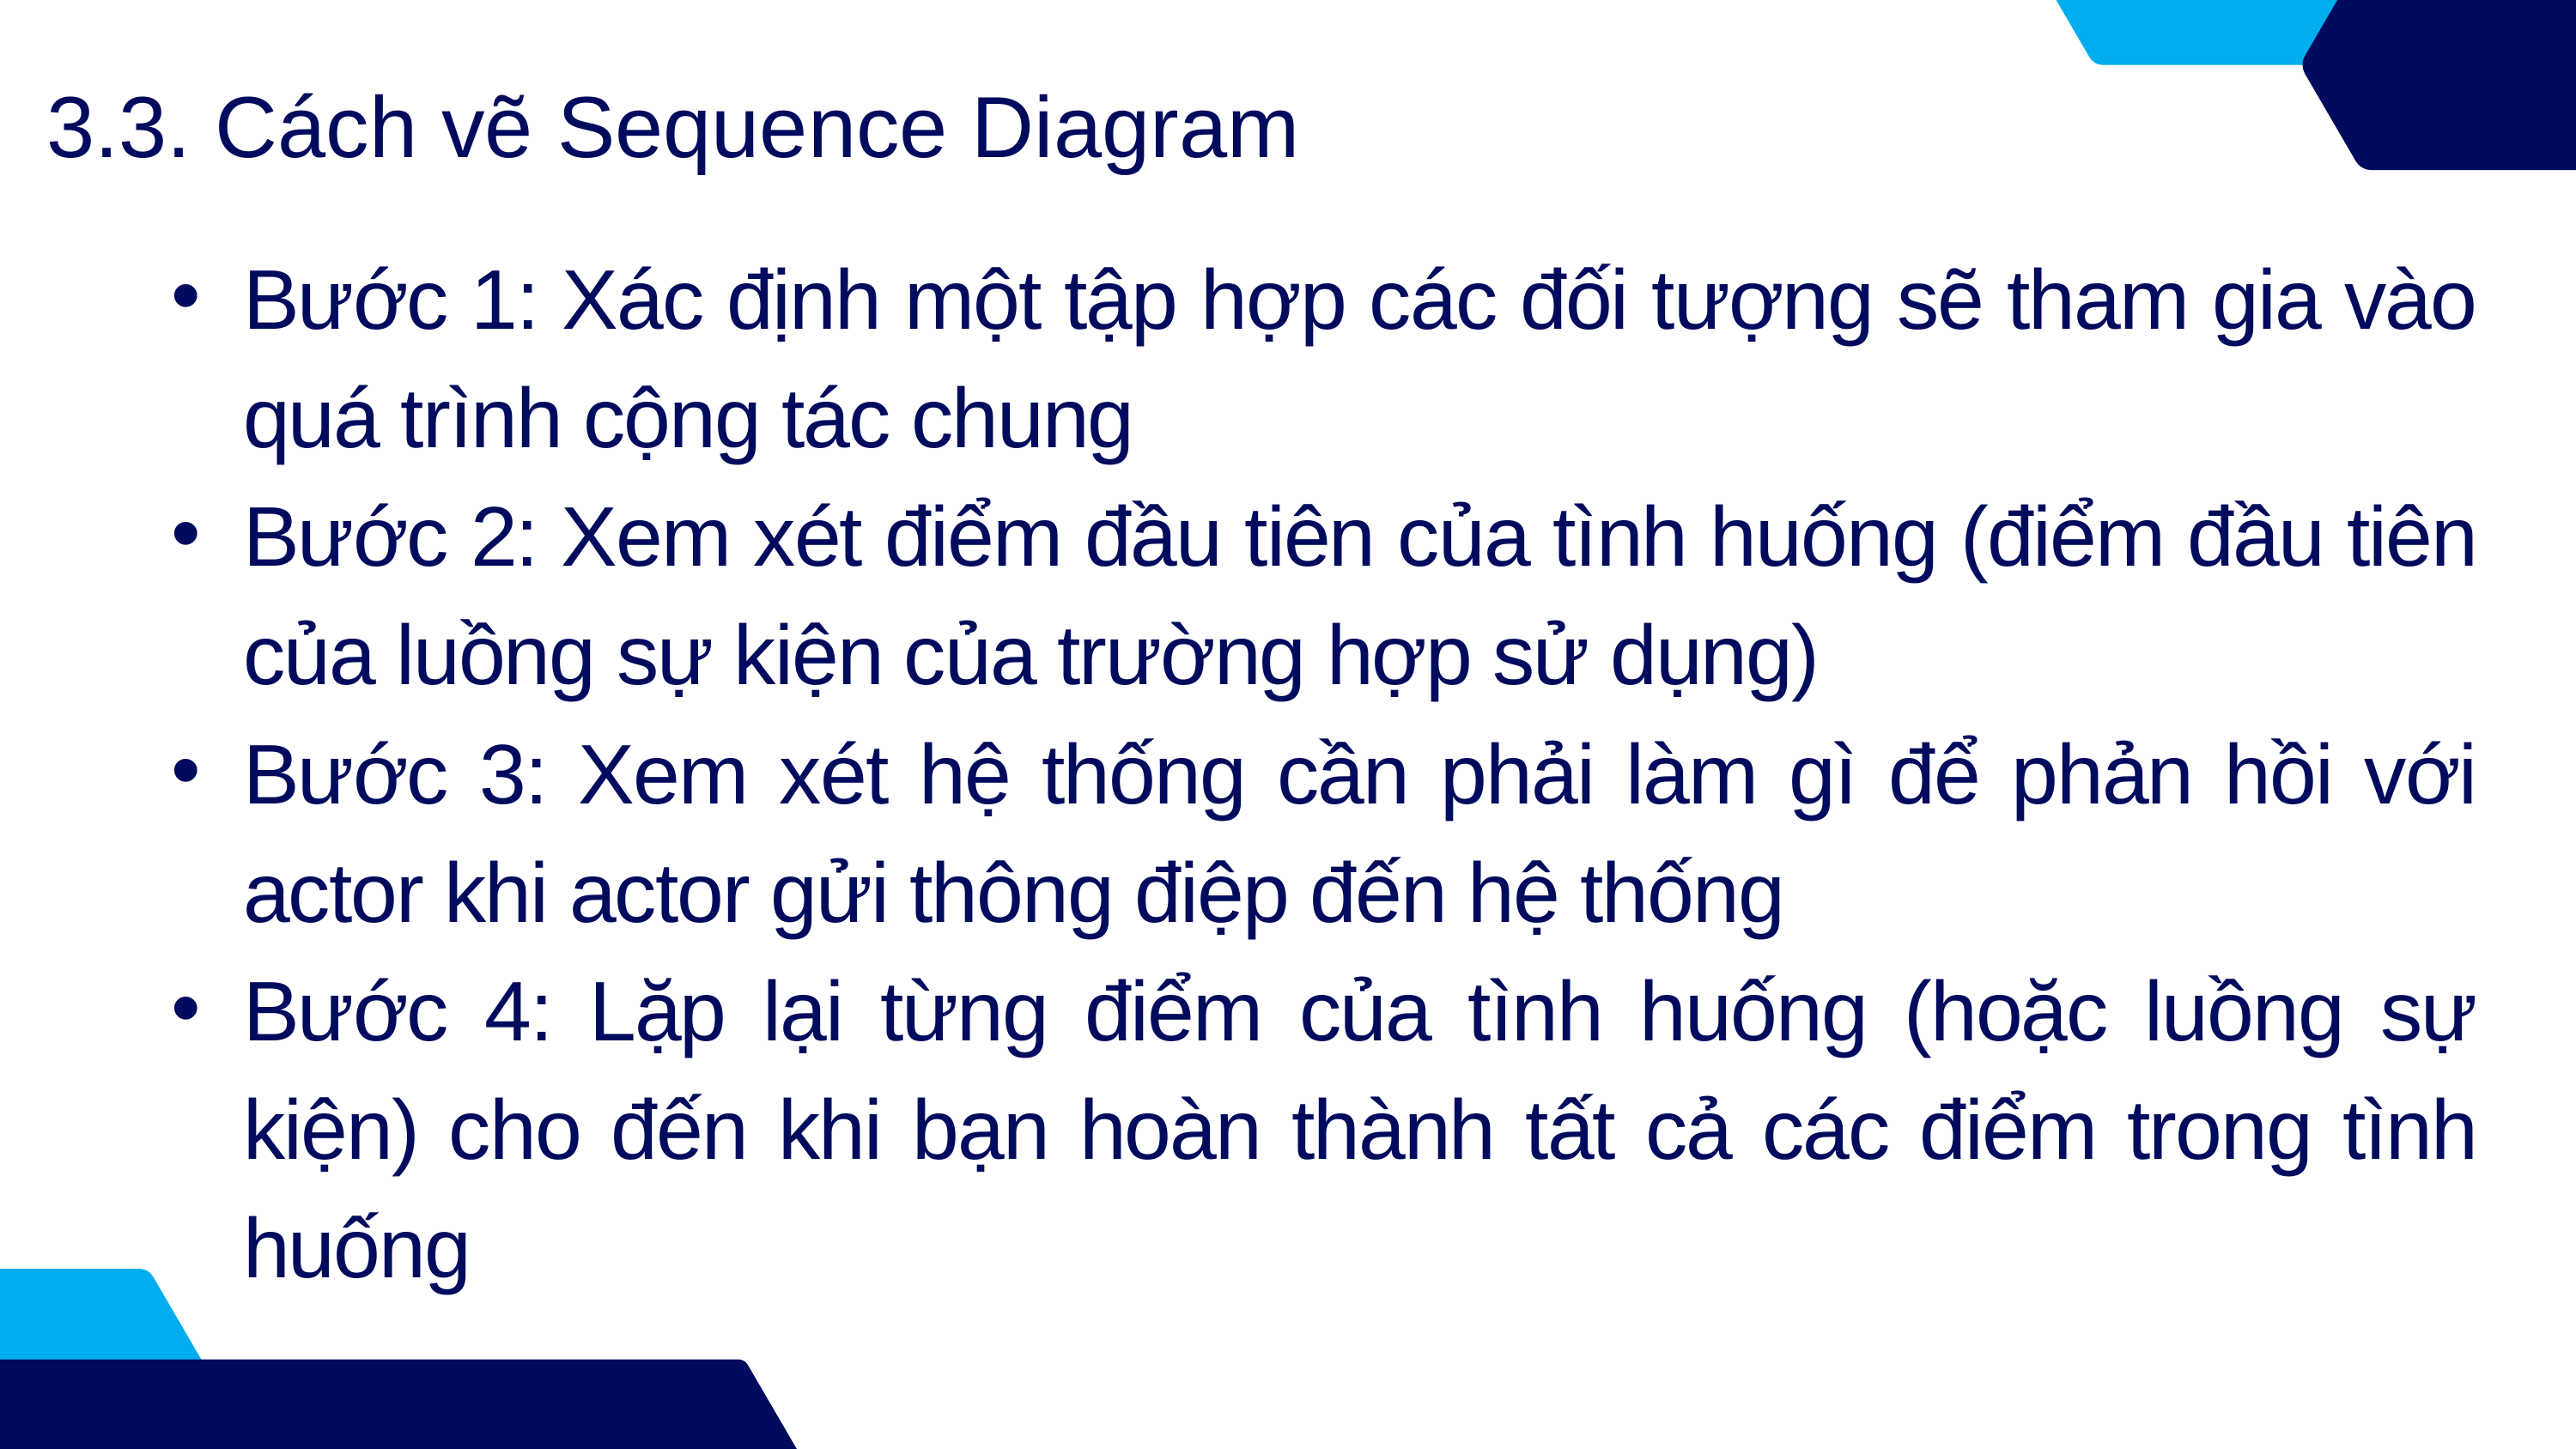

3.3. Cách vẽ Sequence Diagram
Bước 1: Xác định một tập hợp các đối tượng sẽ tham gia vào quá trình cộng tác chung
Bước 2: Xem xét điểm đầu tiên của tình huống (điểm đầu tiên của luồng sự kiện của trường hợp sử dụng)
Bước 3: Xem xét hệ thống cần phải làm gì để phản hồi với actor khi actor gửi thông điệp đến hệ thống
Bước 4: Lặp lại từng điểm của tình huống (hoặc luồng sự kiện) cho đến khi bạn hoàn thành tất cả các điểm trong tình huống